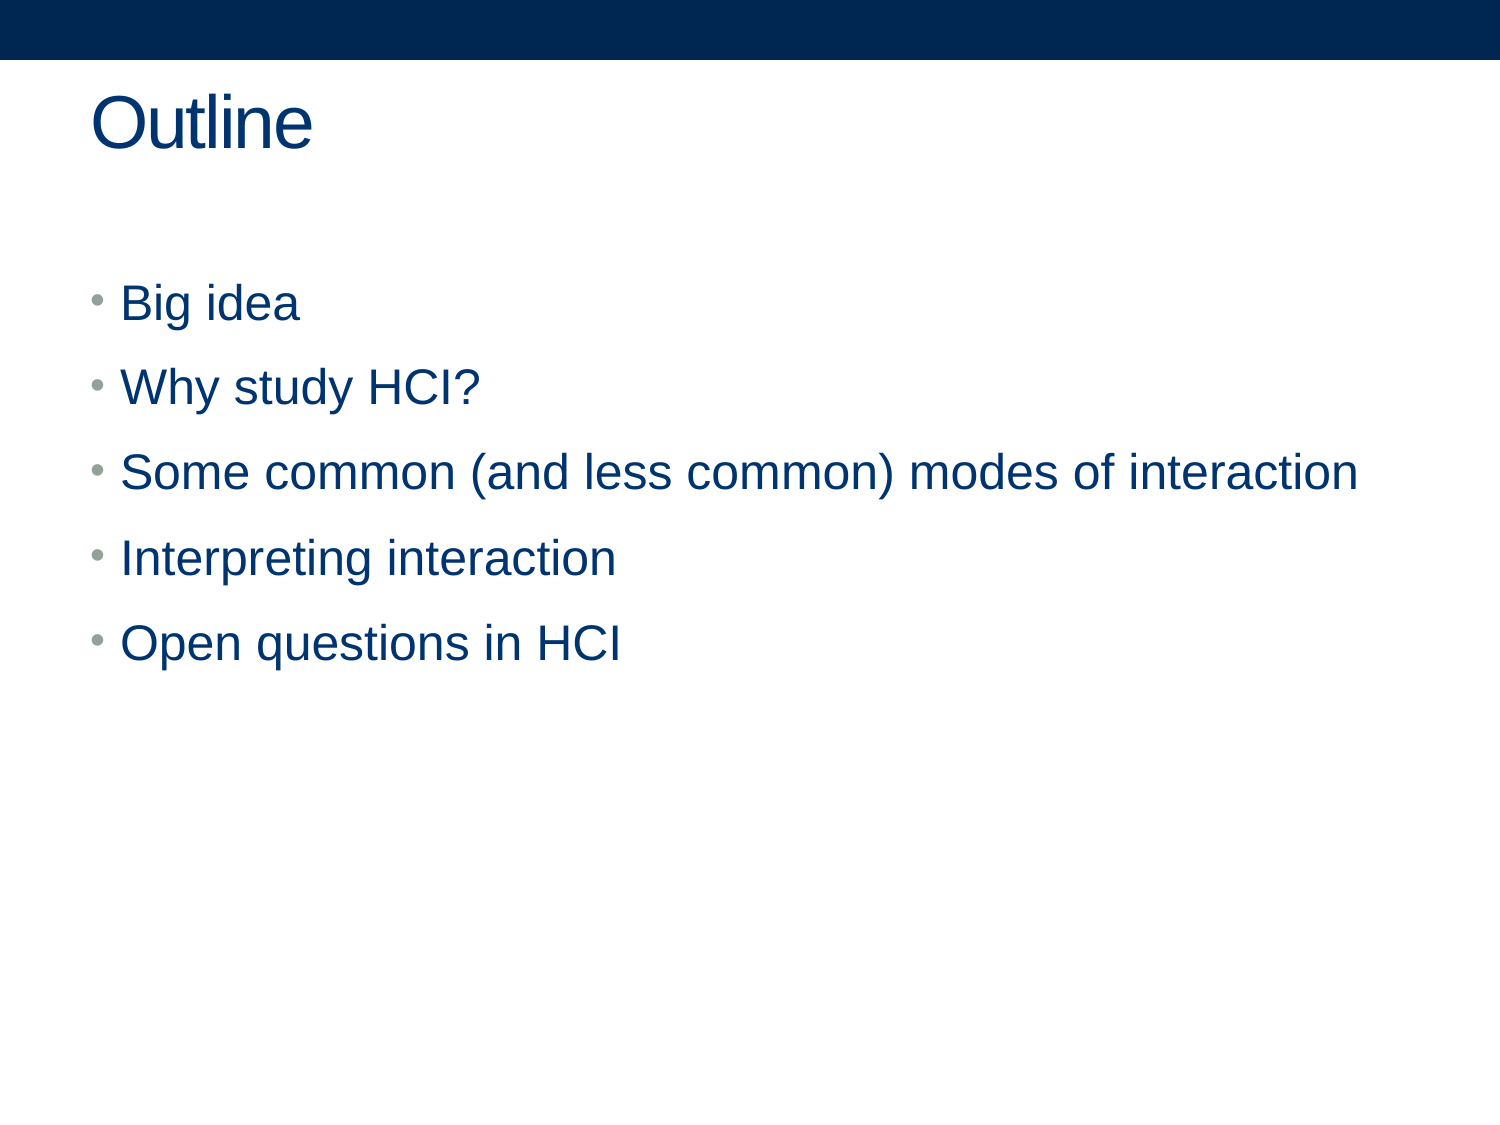

# Outline
Big idea
Why study HCI?
Some common (and less common) modes of interaction
Interpreting interaction
Open questions in HCI